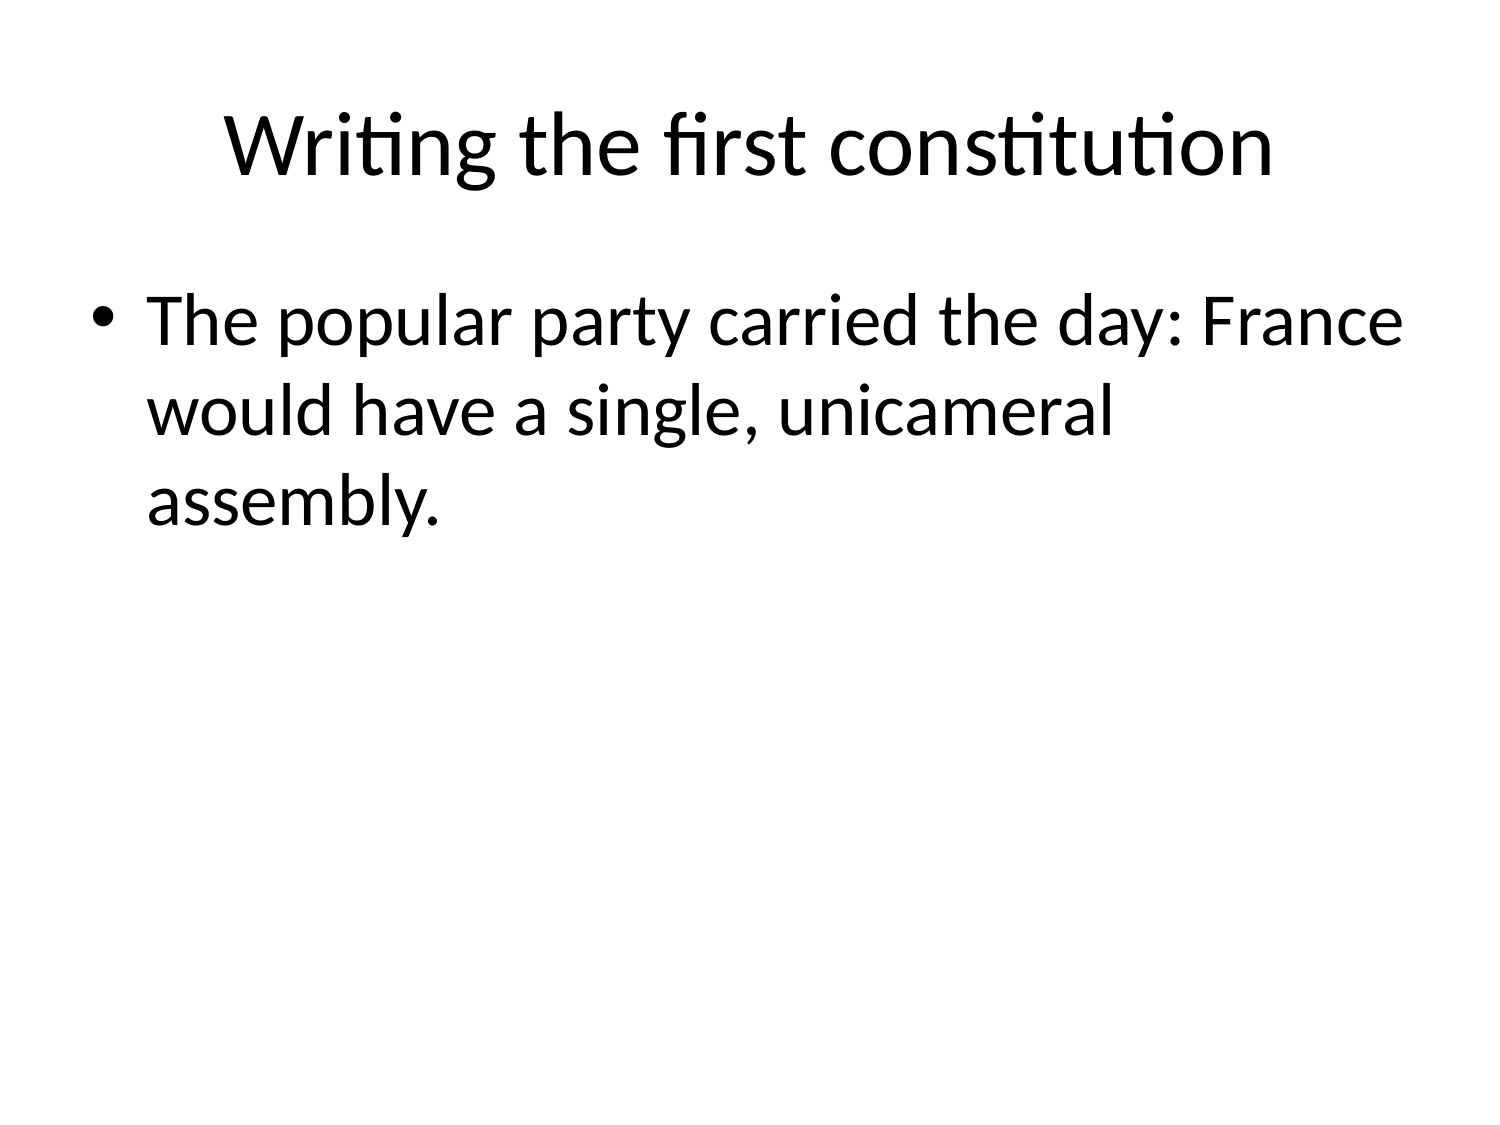

# Writing the first constitution
The popular party carried the day: France would have a single, unicameral assembly.